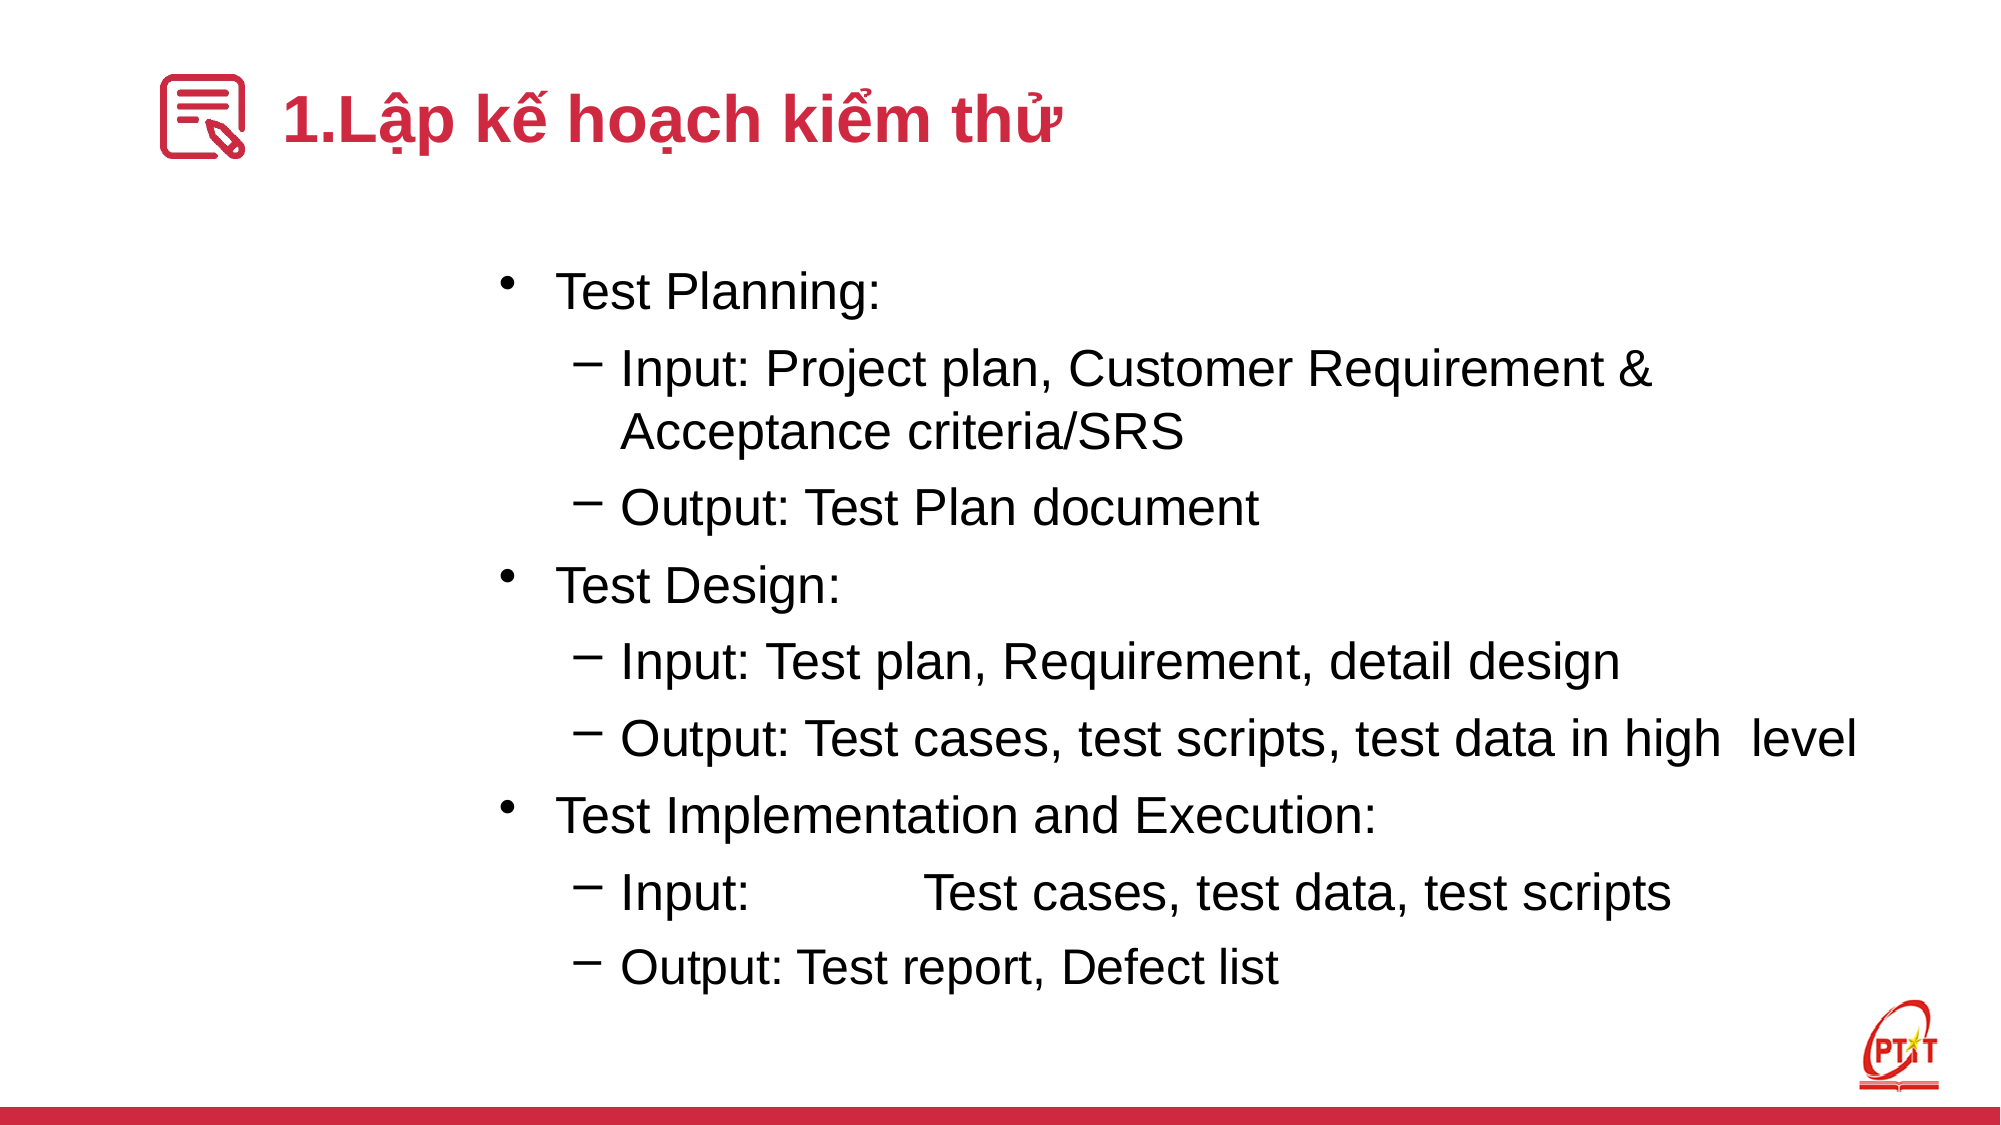

# 1.Lập kế hoạch kiểm thử
Test Planning:
Input: Project plan, Customer Requirement &  Acceptance criteria/SRS
Output: Test Plan document
Test Design:
Input: Test plan, Requirement, detail design
Output: Test cases, test scripts, test data in high  level
Test Implementation and Execution:
Input:	Test cases, test data, test scripts
Output: Test report, Defect list